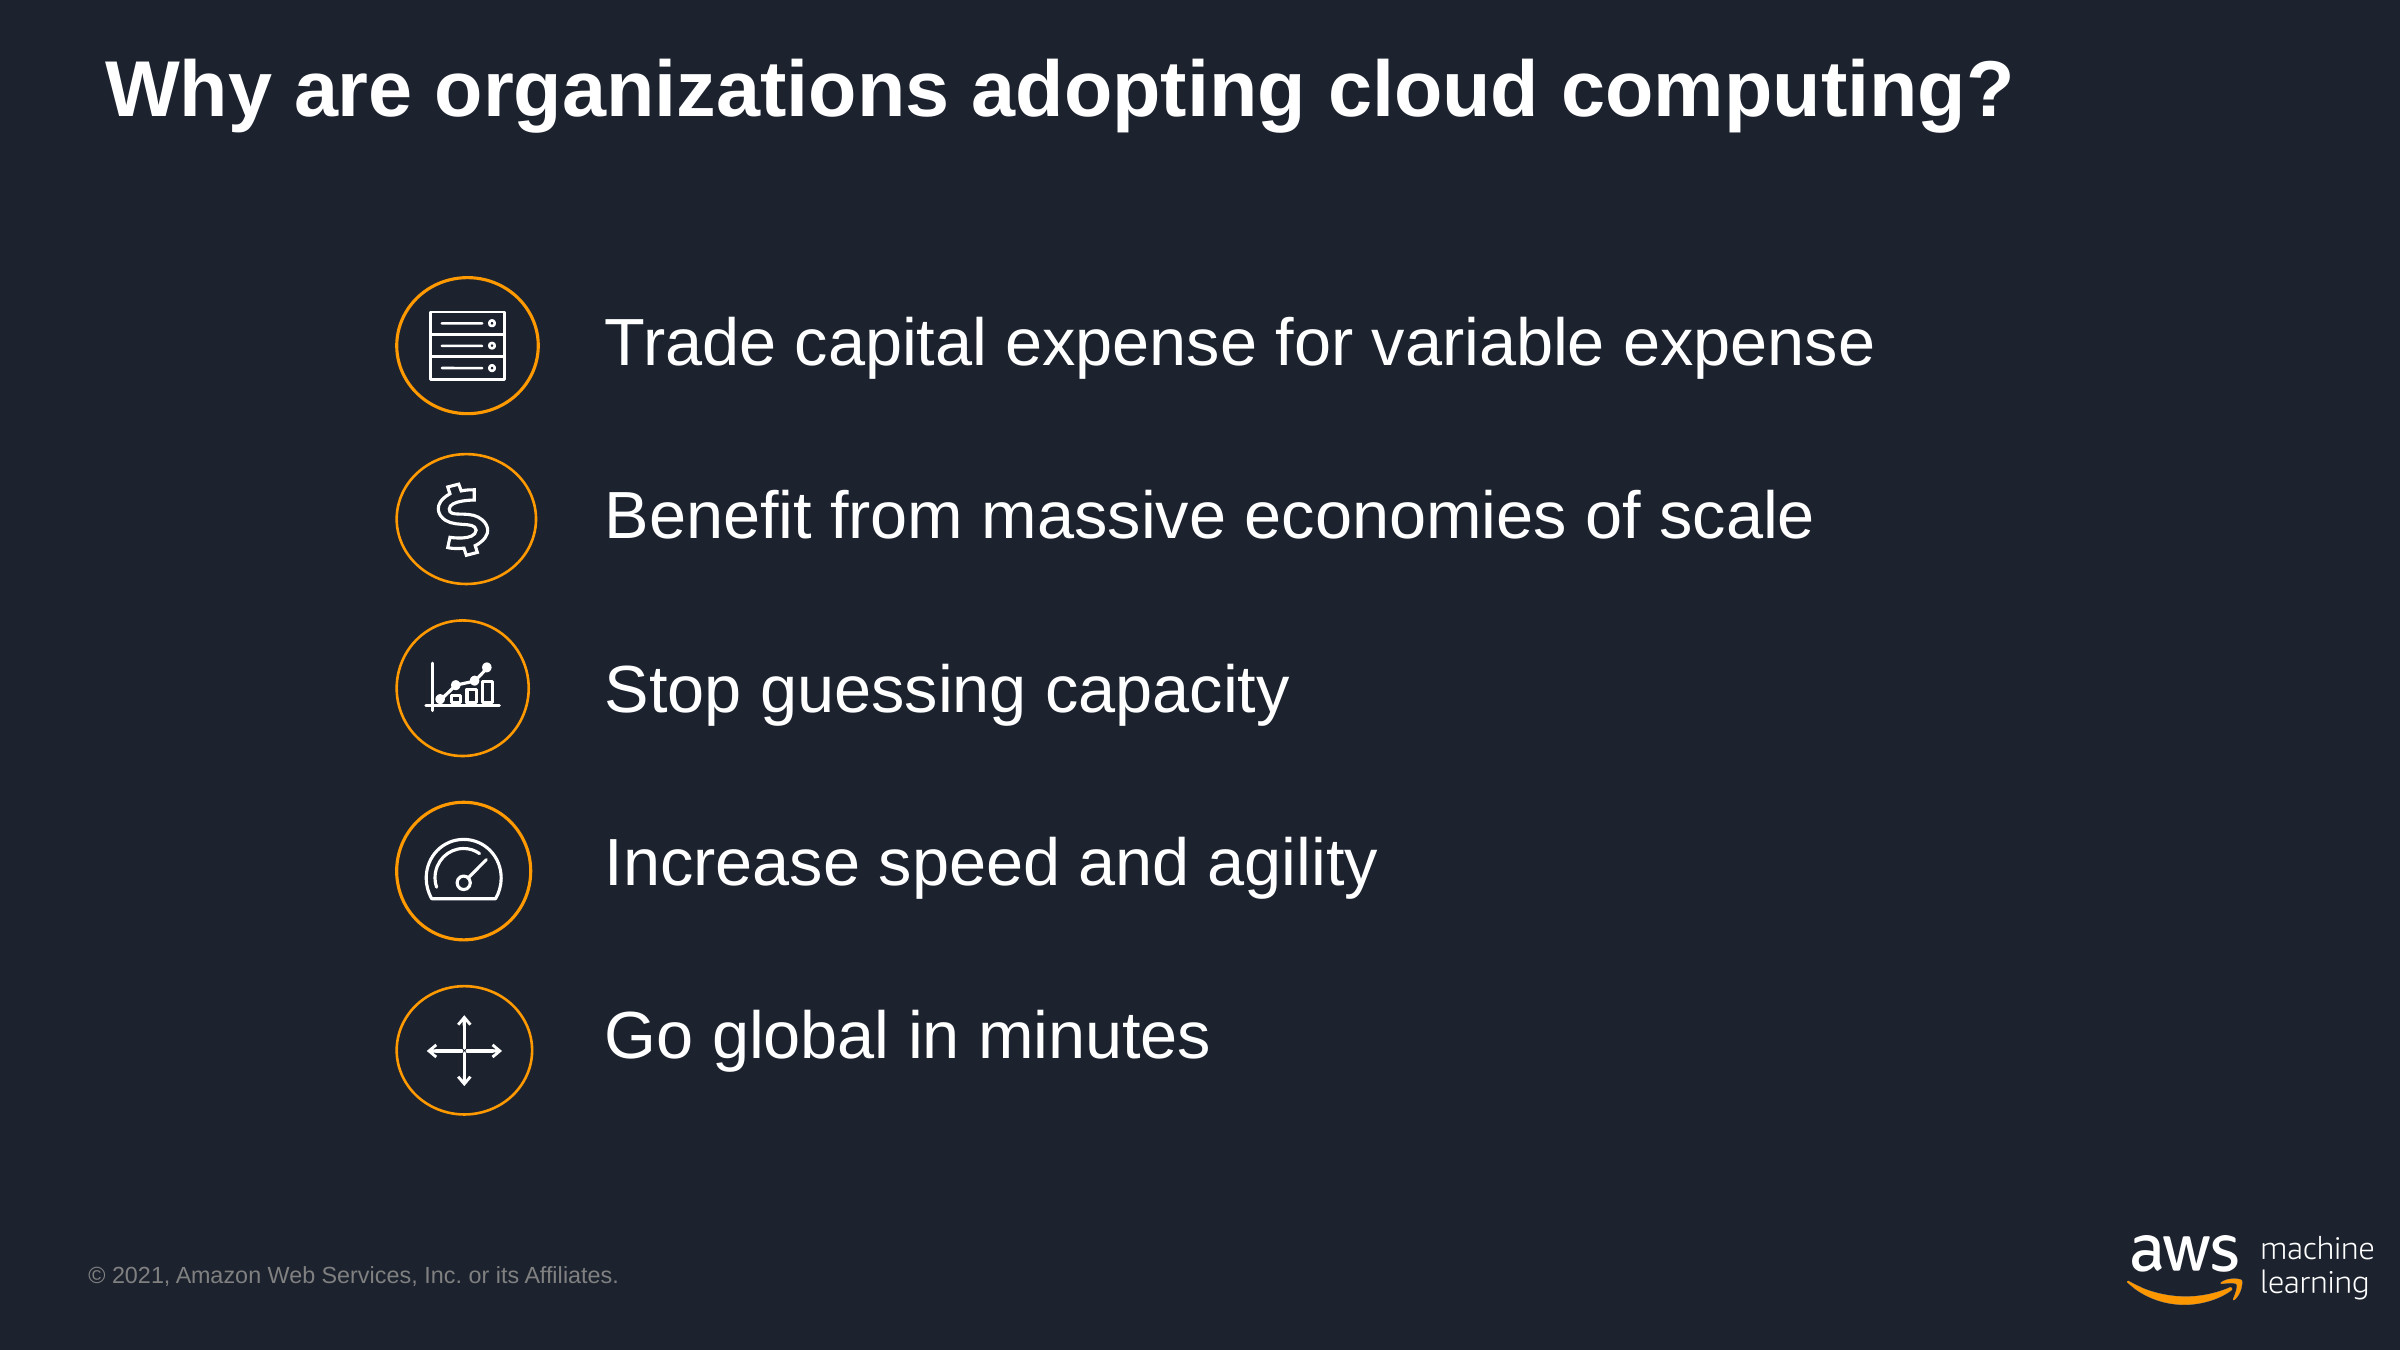

# Why are organizations adopting cloud computing?

Trade capital expense for variable expense
Benefit from massive economies of scale
Stop guessing capacity
Increase speed and agility
Go global in minutes